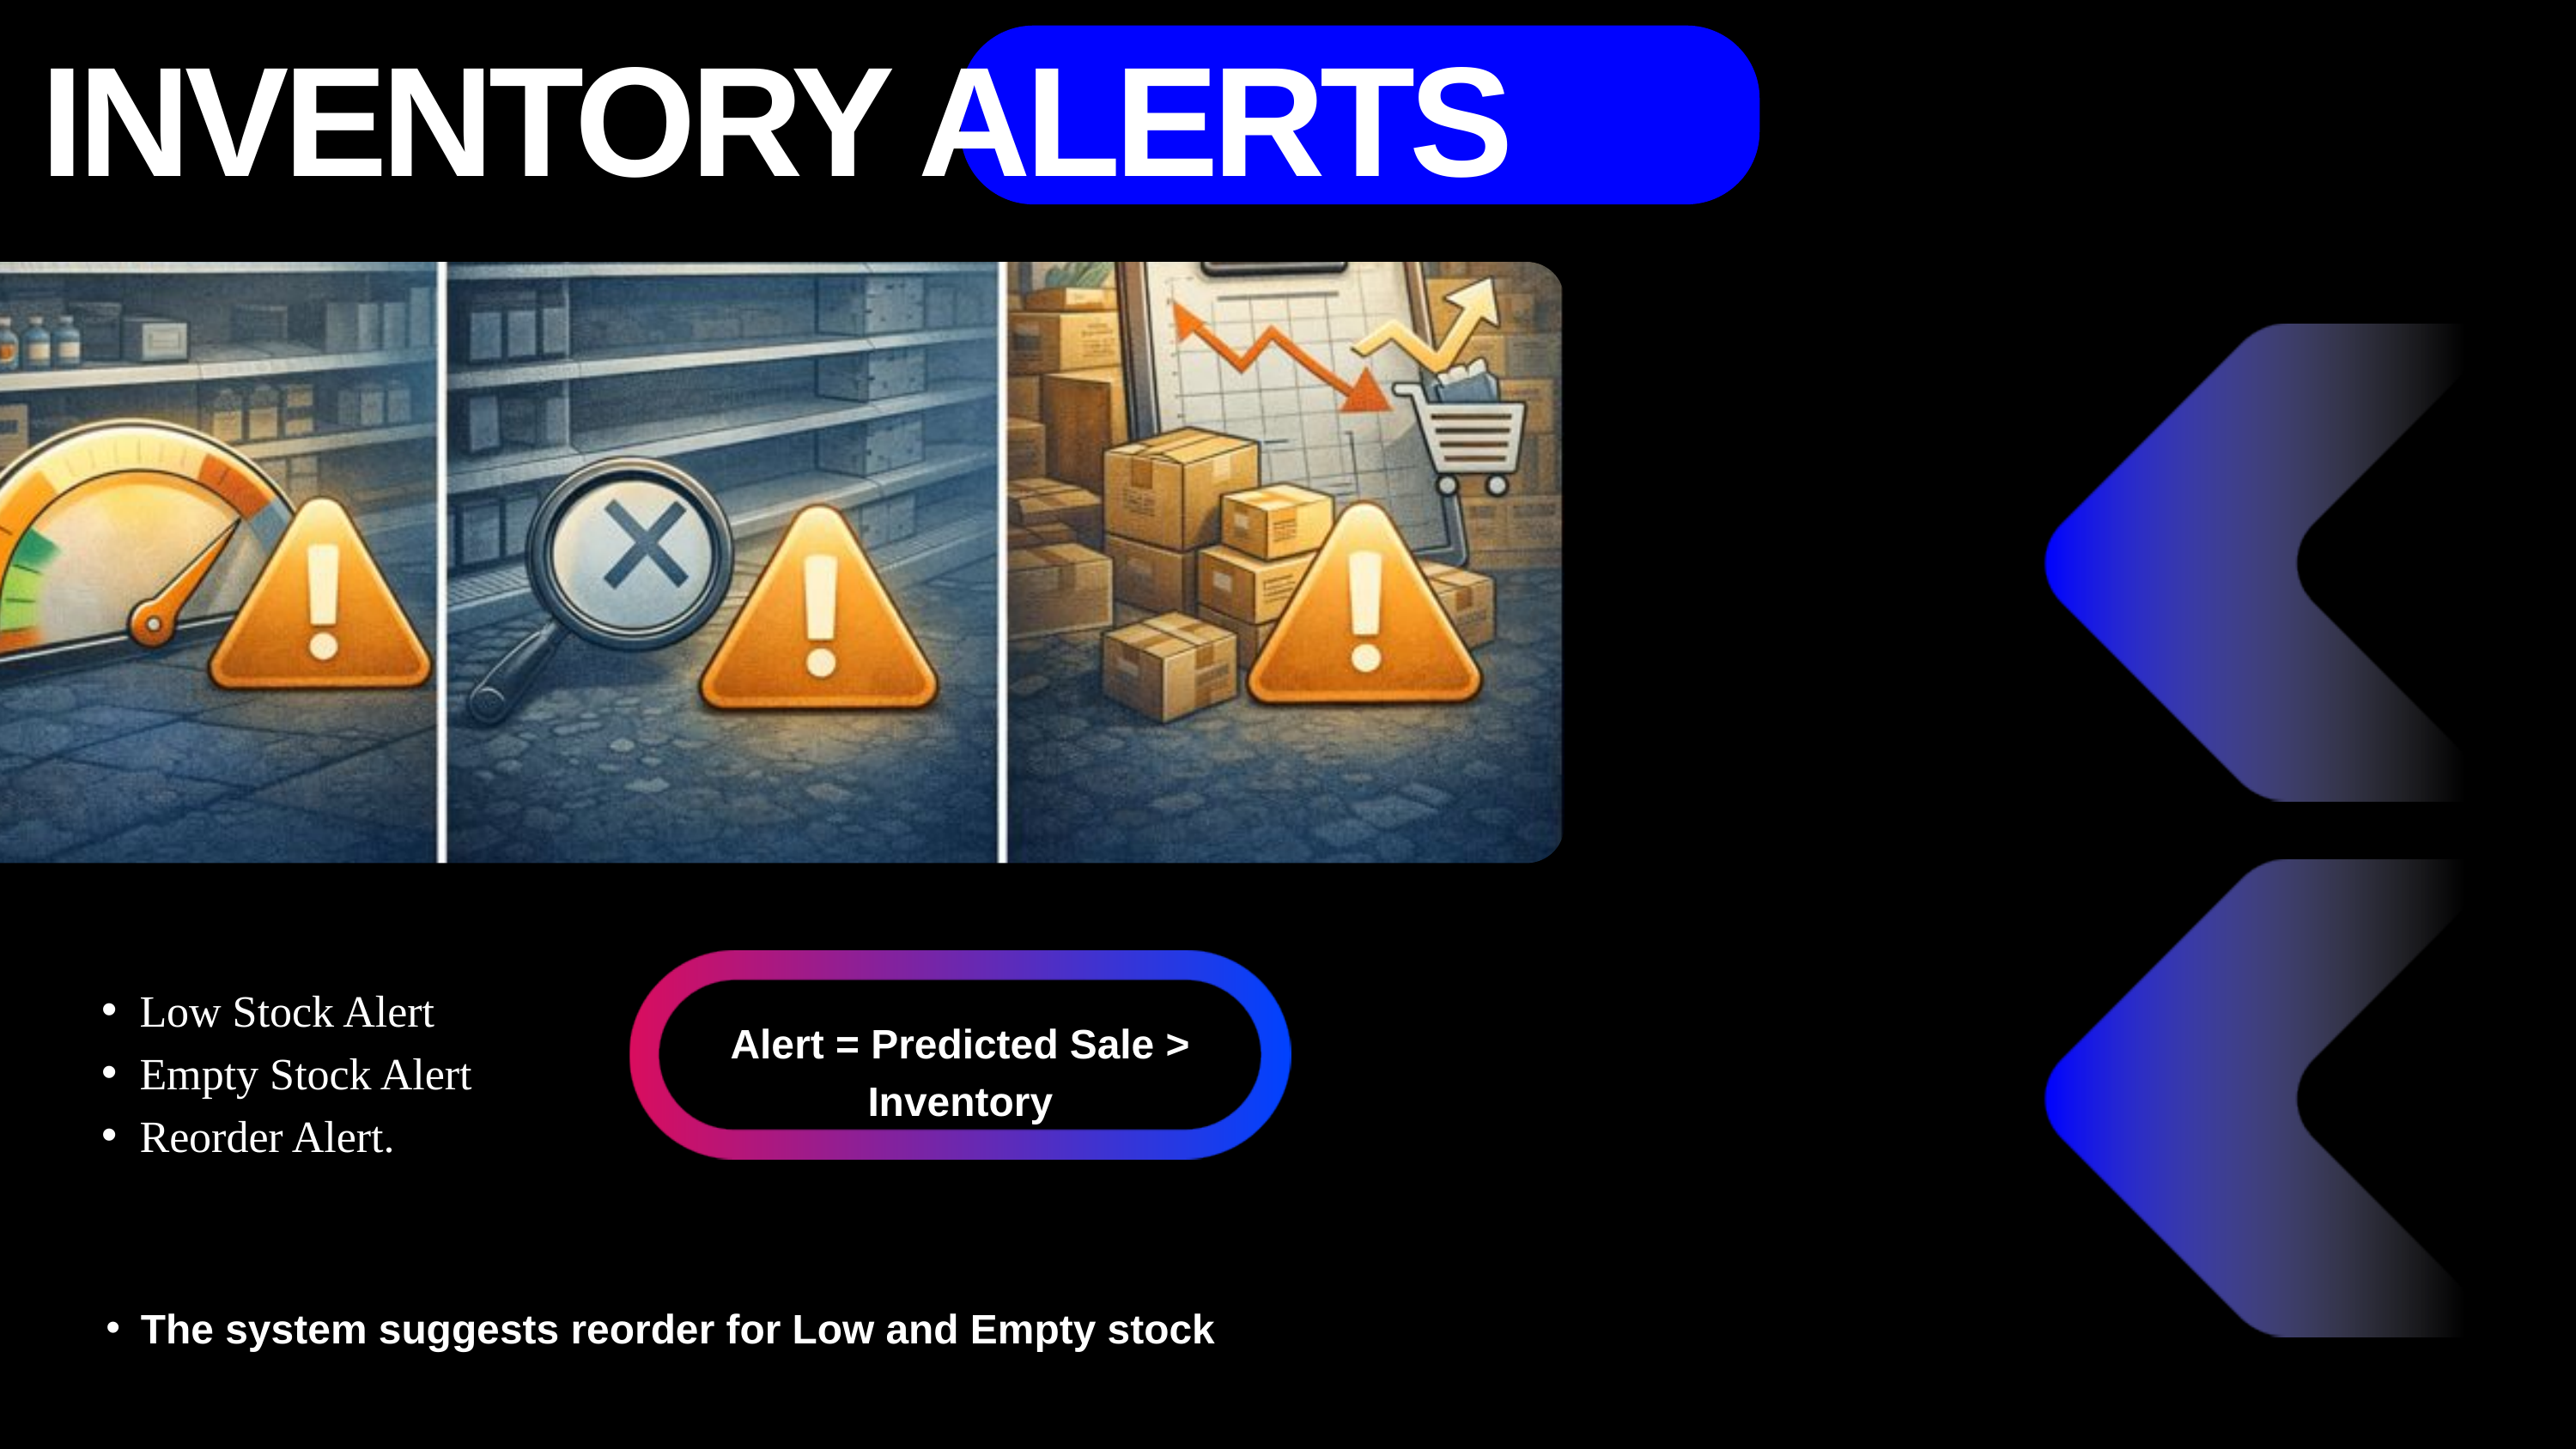

INVENTORY ALERTS

Low Stock Alert
Empty Stock Alert
Reorder Alert.
Alert = Predicted Sale > Inventory

The system suggests reorder for Low and Empty stock